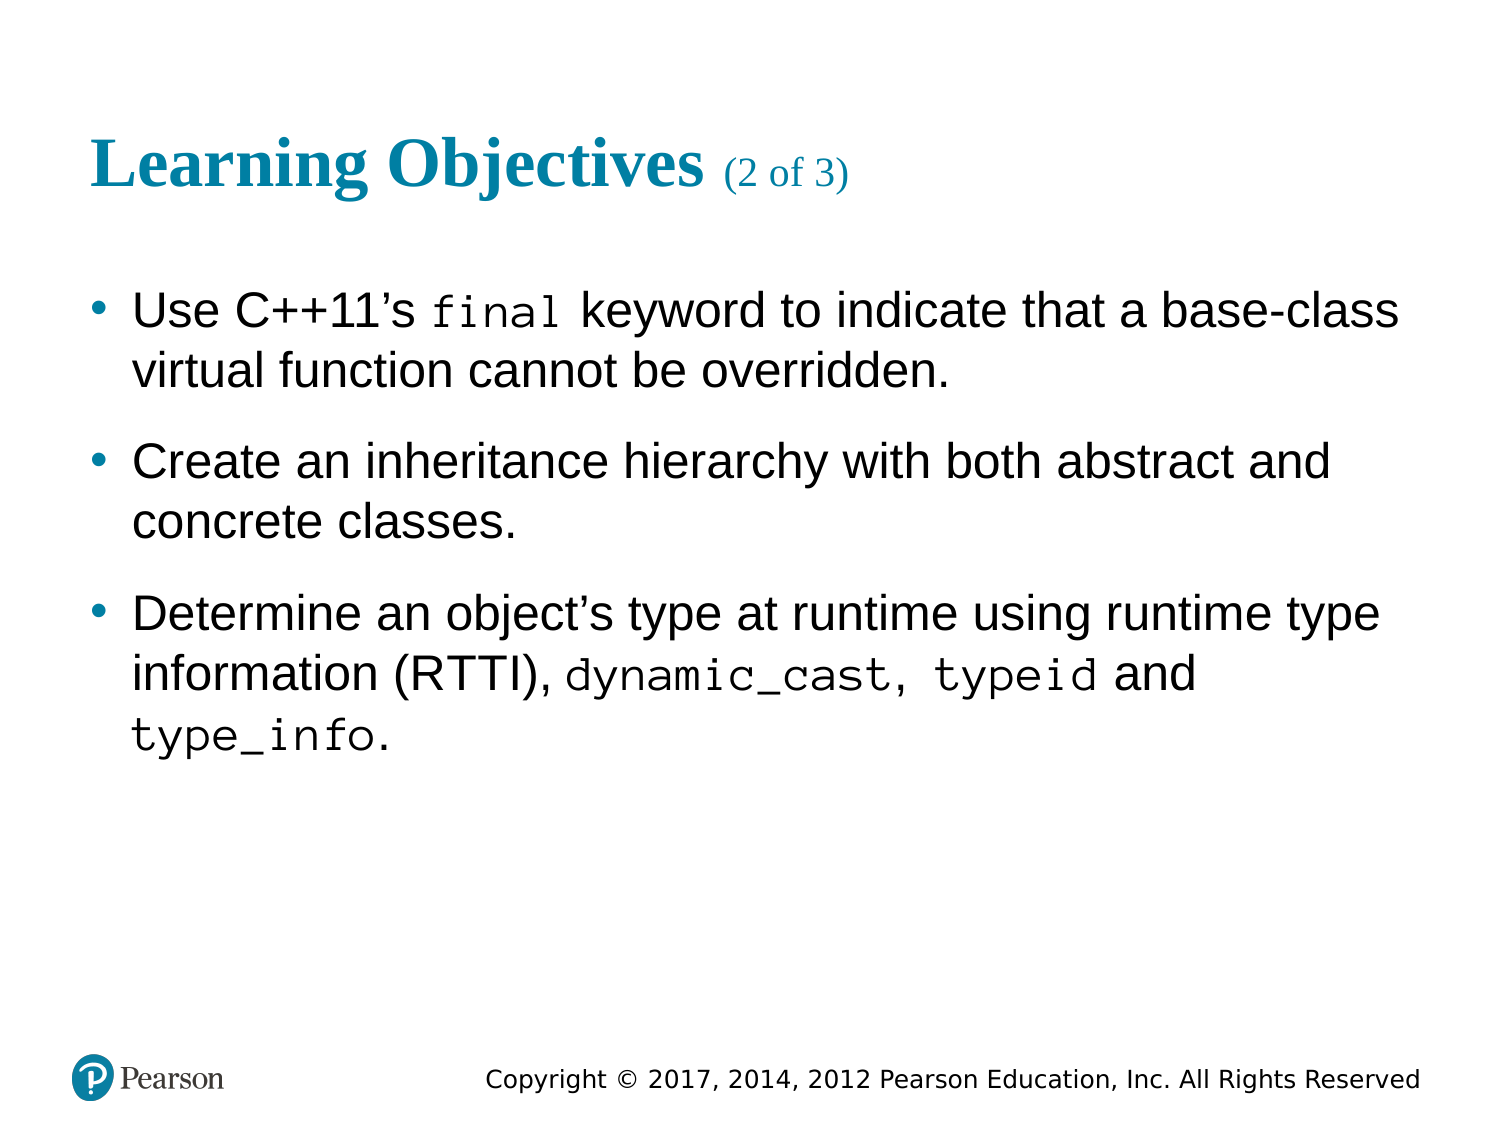

# Learning Objectives (2 of 3)
Use C++11’s final keyword to indicate that a base-class virtual function cannot be overridden.
Create an inheritance hierarchy with both abstract and concrete classes.
Determine an object’s type at runtime using runtime type information (R T T I), dynamic_cast, typei d and type_info.